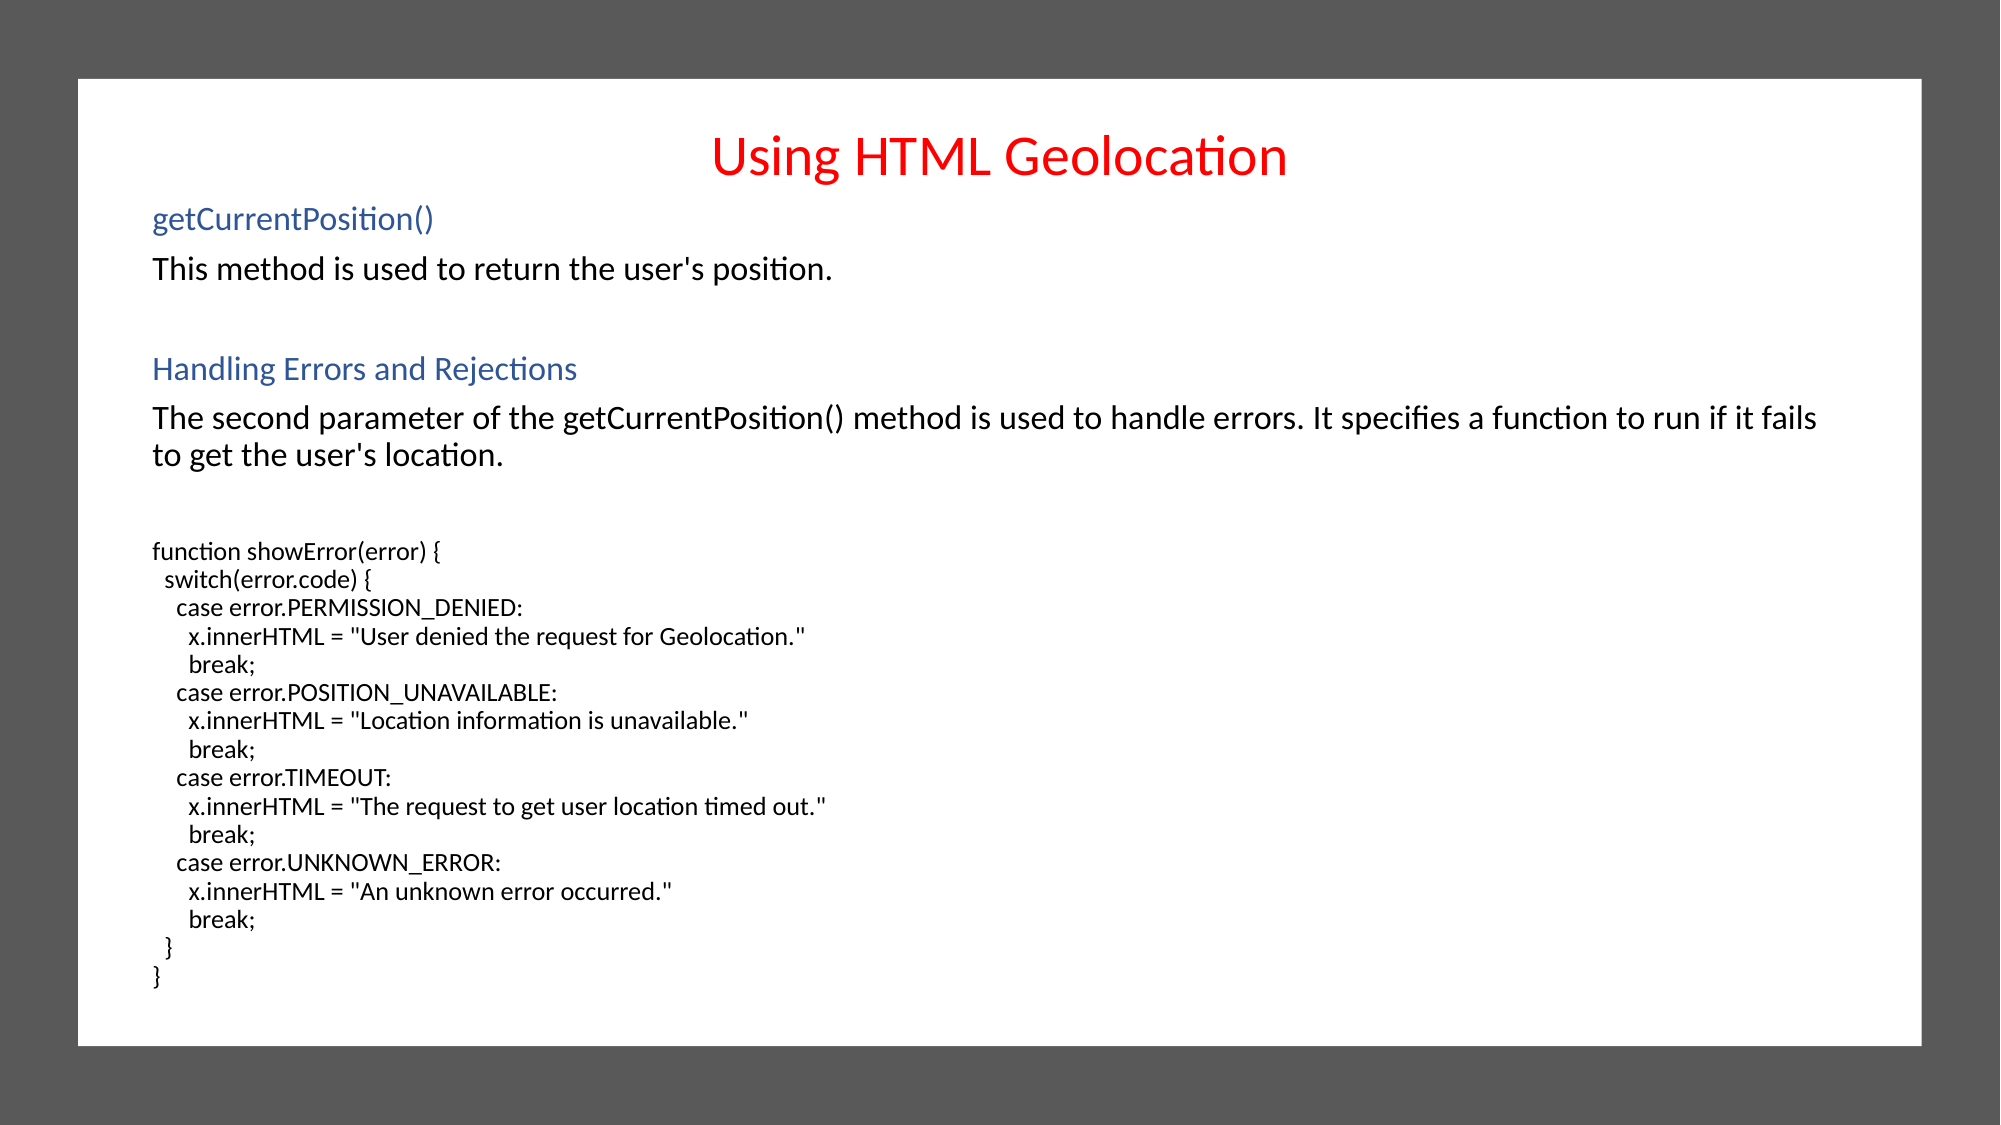

Using HTML Geolocation
getCurrentPosition()
This method is used to return the user's position.

Handling Errors and Rejections
The second parameter of the getCurrentPosition() method is used to handle errors. It specifies a function to run if it fails to get the user's location.

function showError(error) {
  switch(error.code) {
    case error.PERMISSION_DENIED:
      x.innerHTML = "User denied the request for Geolocation."
      break;
    case error.POSITION_UNAVAILABLE:
      x.innerHTML = "Location information is unavailable."
      break;
    case error.TIMEOUT:
      x.innerHTML = "The request to get user location timed out."
      break;
    case error.UNKNOWN_ERROR:
      x.innerHTML = "An unknown error occurred."
      break;
  }
}